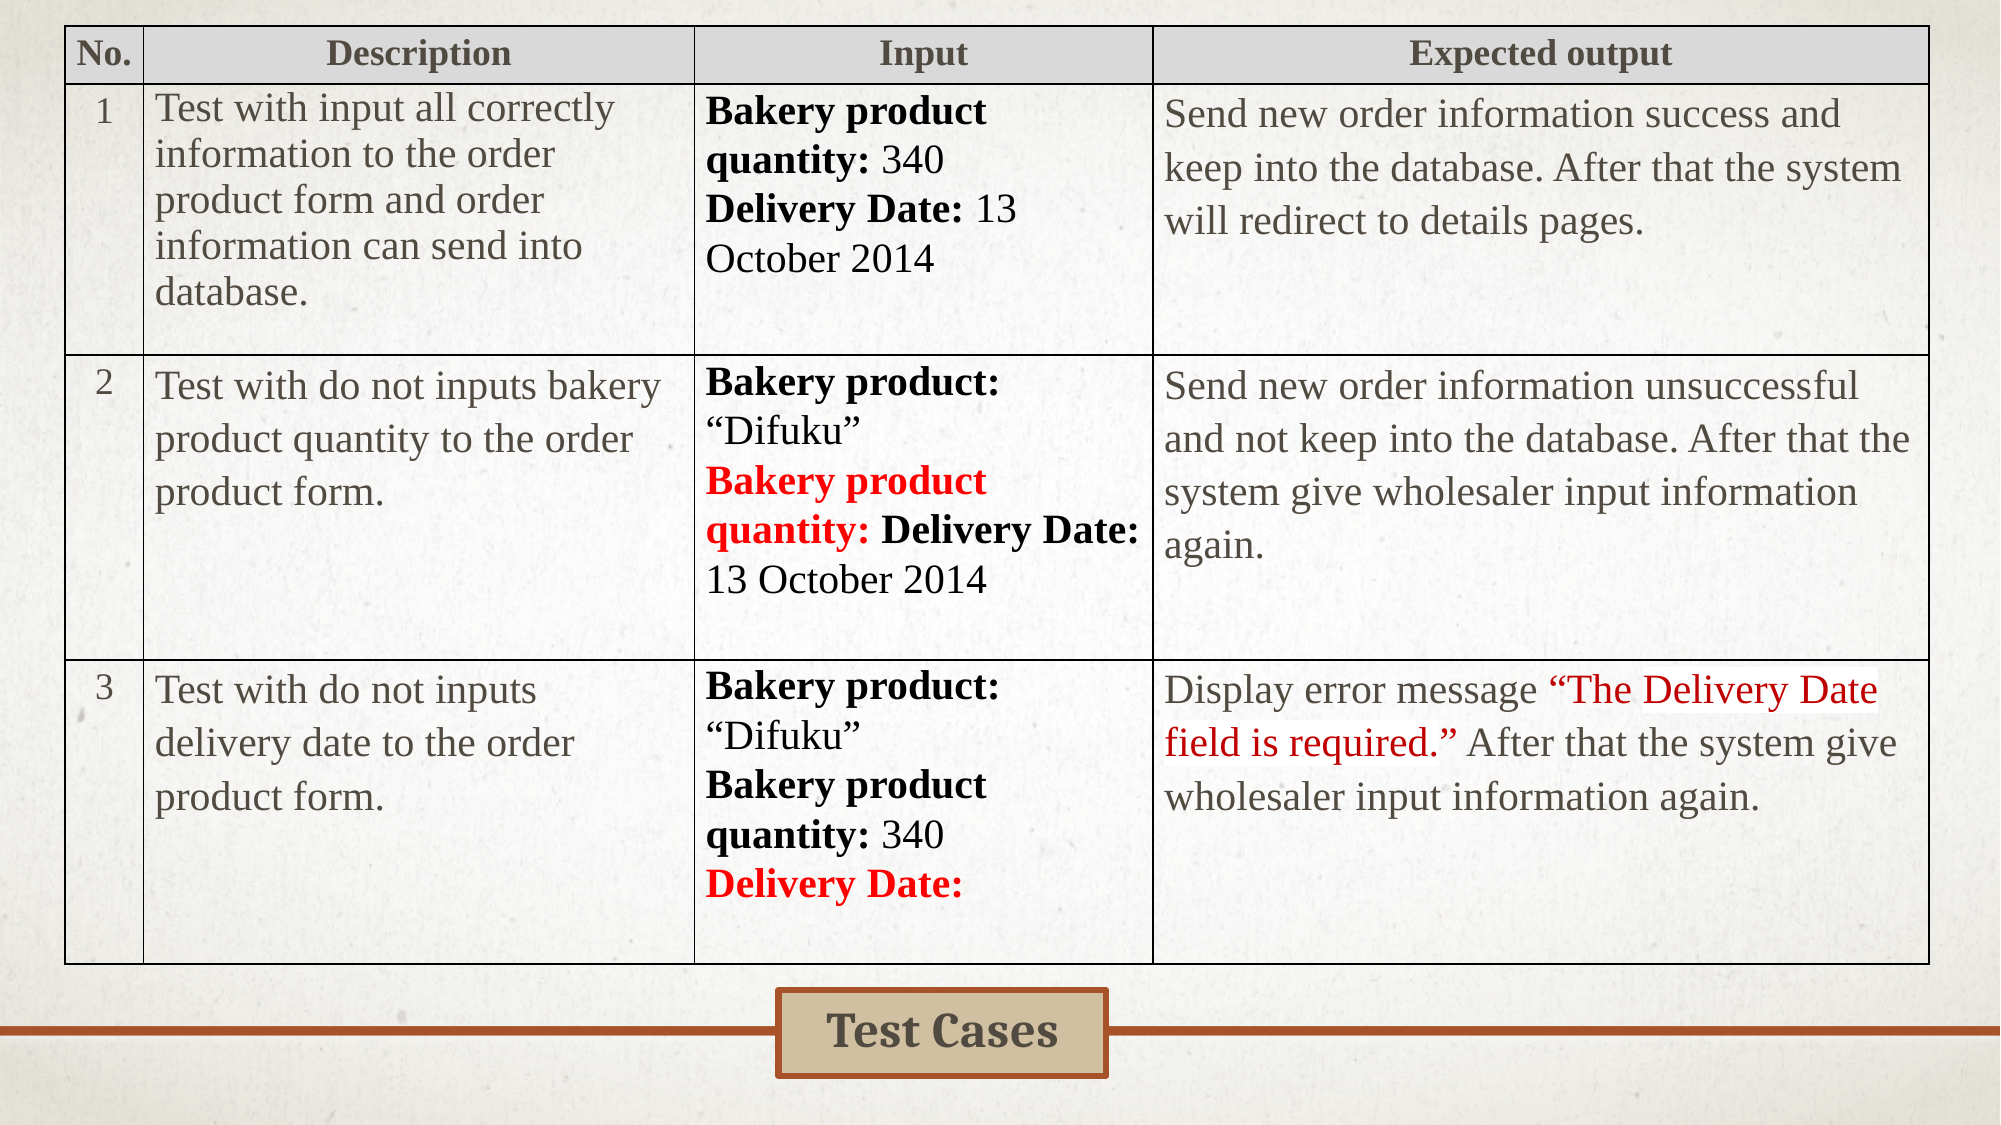

| No. | Description | Input | Expected output |
| --- | --- | --- | --- |
| 1 | Test with input all correctly information to the order product form and order information can send into database. | Bakery product quantity: 340 Delivery Date: 13 October 2014 | Send new order information success and keep into the database. After that the system will redirect to details pages. |
| 2 | Test with do not inputs bakery product quantity to the order product form. | Bakery product: “Difuku” Bakery product quantity: Delivery Date: 13 October 2014 | Send new order information unsuccessful and not keep into the database. After that the system give wholesaler input information again. |
| 3 | Test with do not inputs delivery date to the order product form. | Bakery product: “Difuku” Bakery product quantity: 340 Delivery Date: | Display error message “The Delivery Date field is required.” After that the system give wholesaler input information again. |
Test Cases